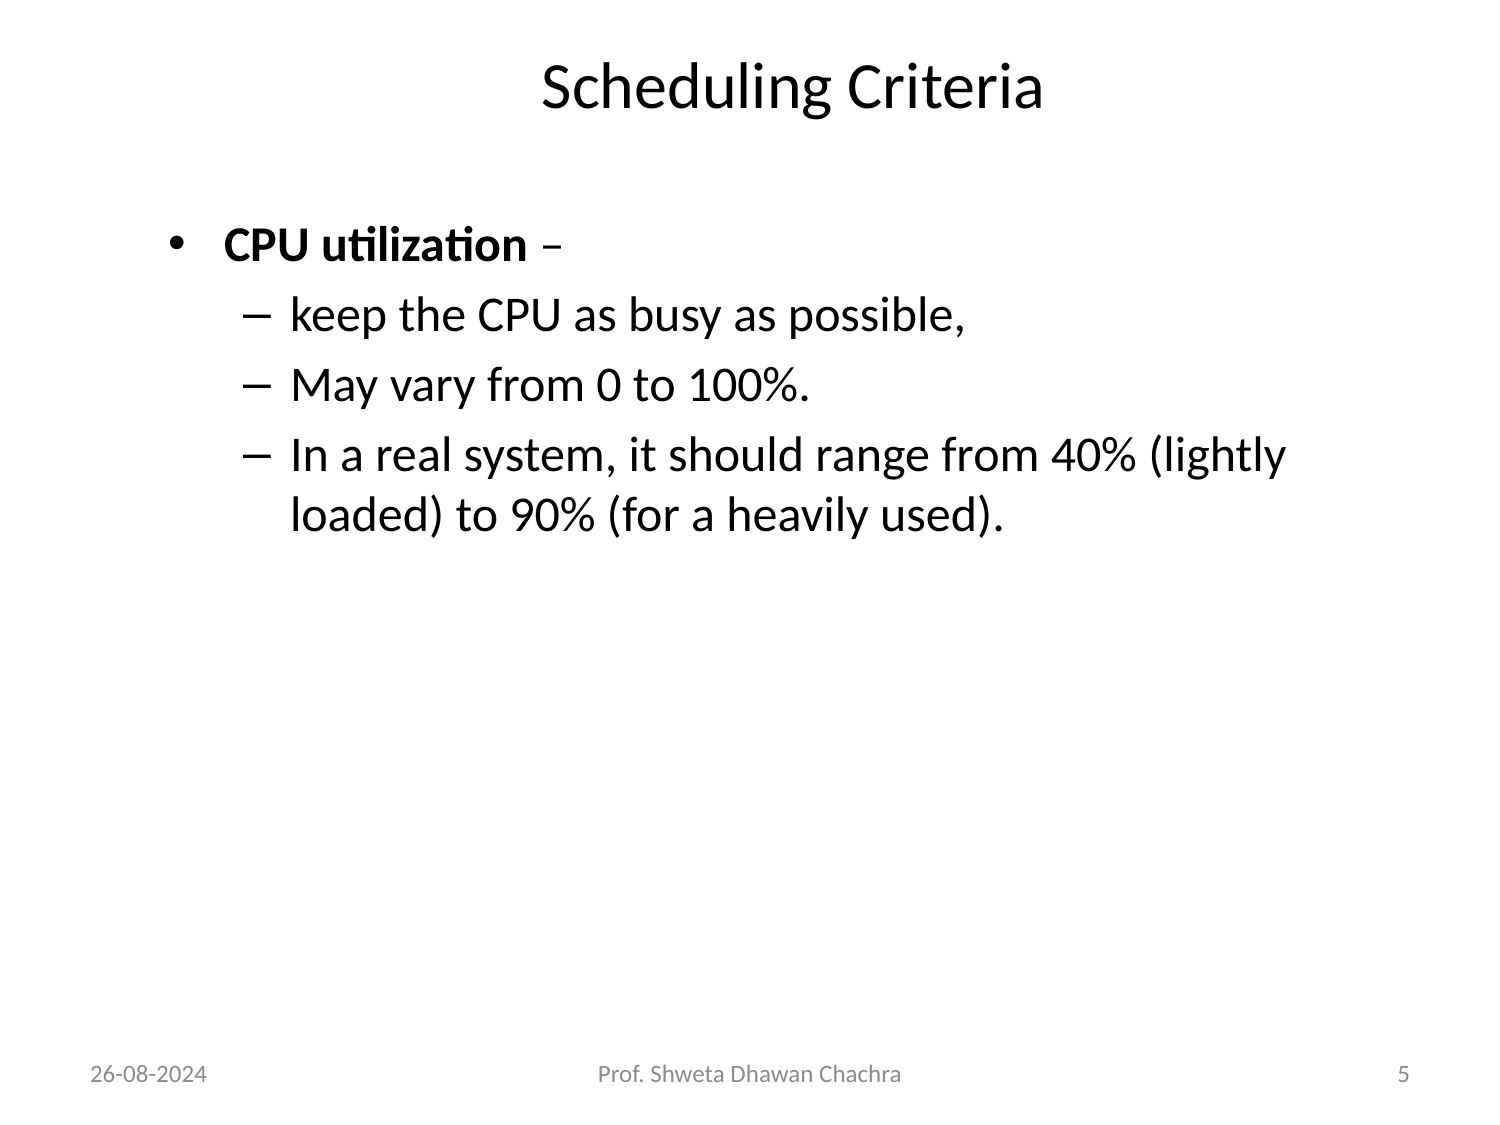

# Scheduling Criteria
CPU utilization –
keep the CPU as busy as possible,
May vary from 0 to 100%.
In a real system, it should range from 40% (lightly loaded) to 90% (for a heavily used).
26-08-2024
Prof. Shweta Dhawan Chachra
5